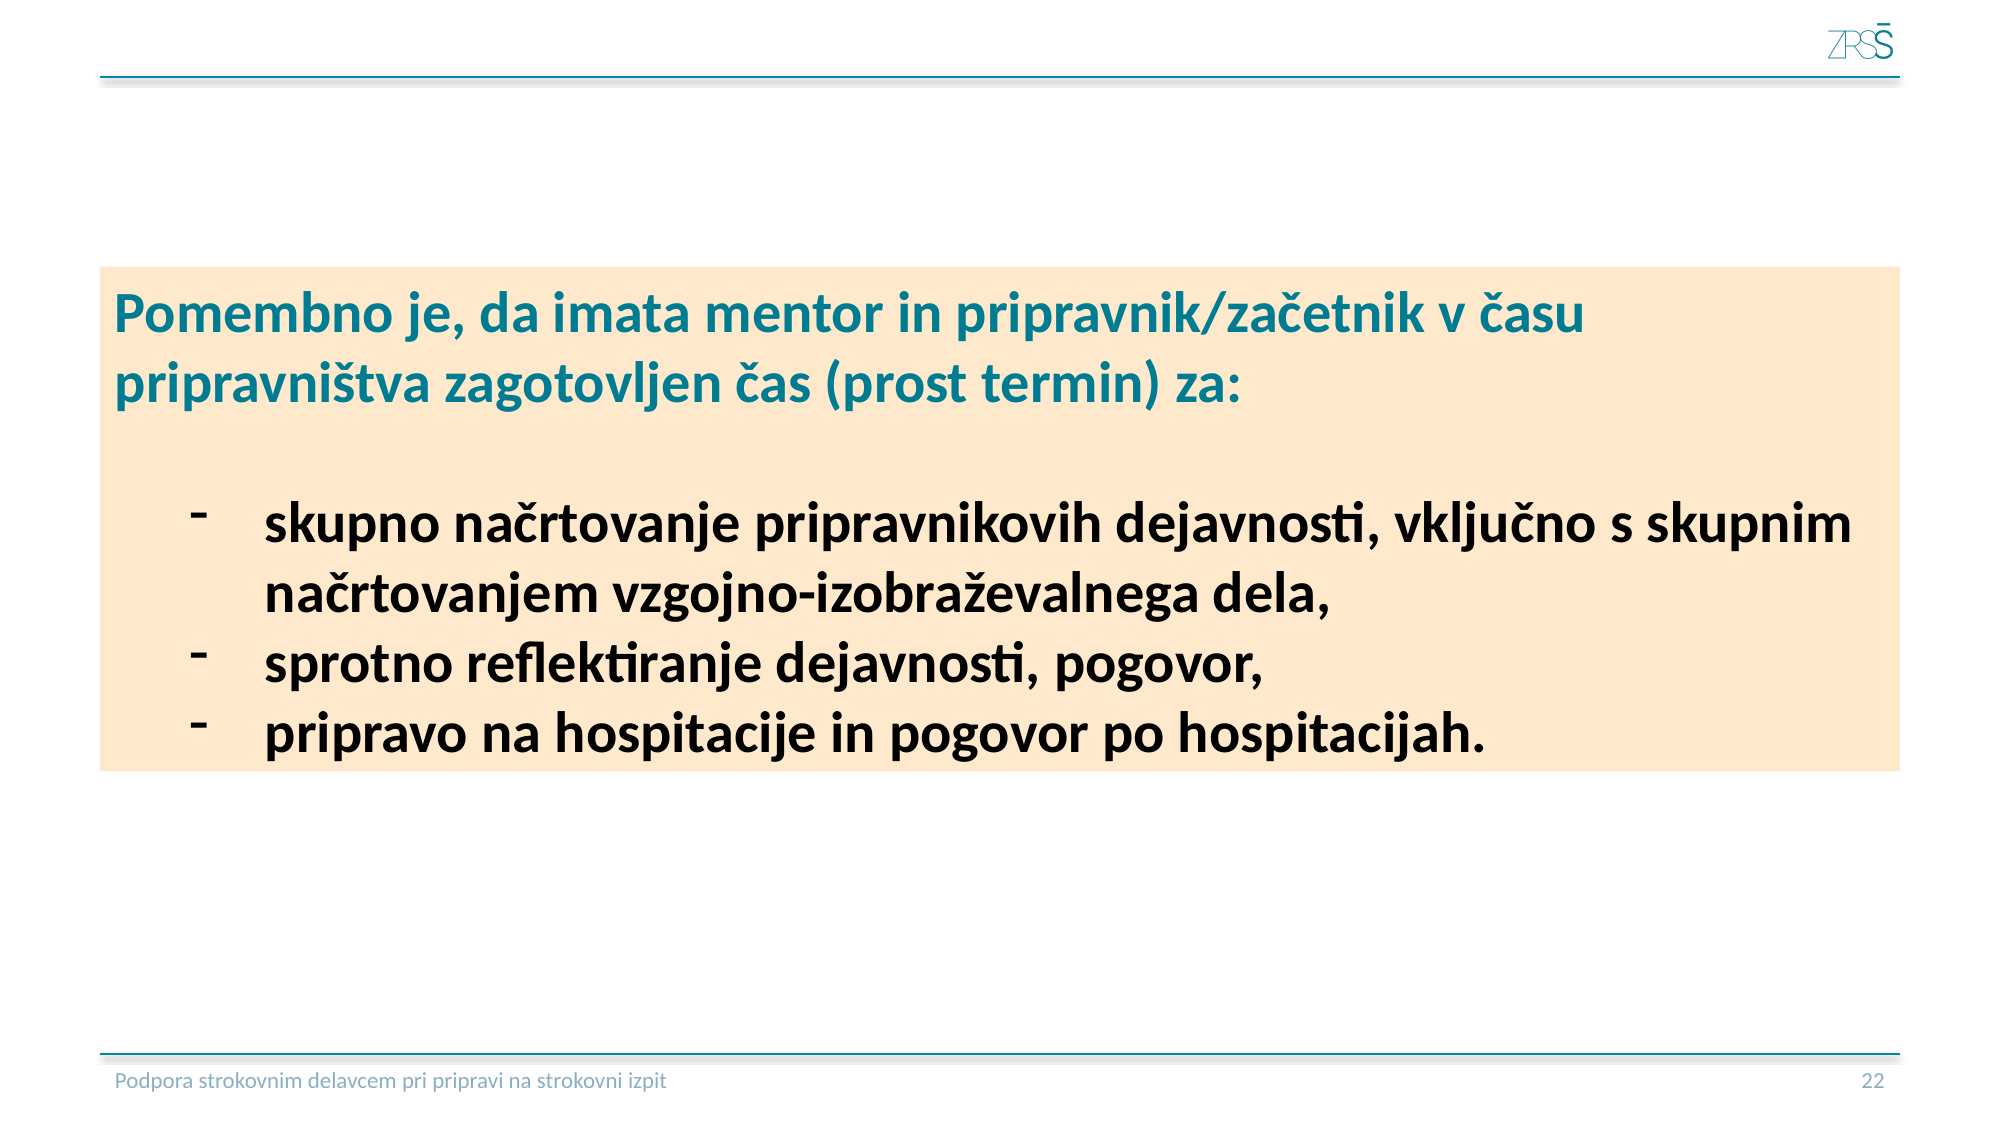

# Pomembno je, da imata mentor in pripravnik/začetnik v času pripravništva zagotovljen čas (prost termin) za:

skupno načrtovanje pripravnikovih dejavnosti, vključno s skupnim načrtovanjem vzgojno-izobraževalnega dela,
sprotno reflektiranje dejavnosti, pogovor,
pripravo na hospitacije in pogovor po hospitacijah.
Podpora strokovnim delavcem pri pripravi na strokovni izpit

22